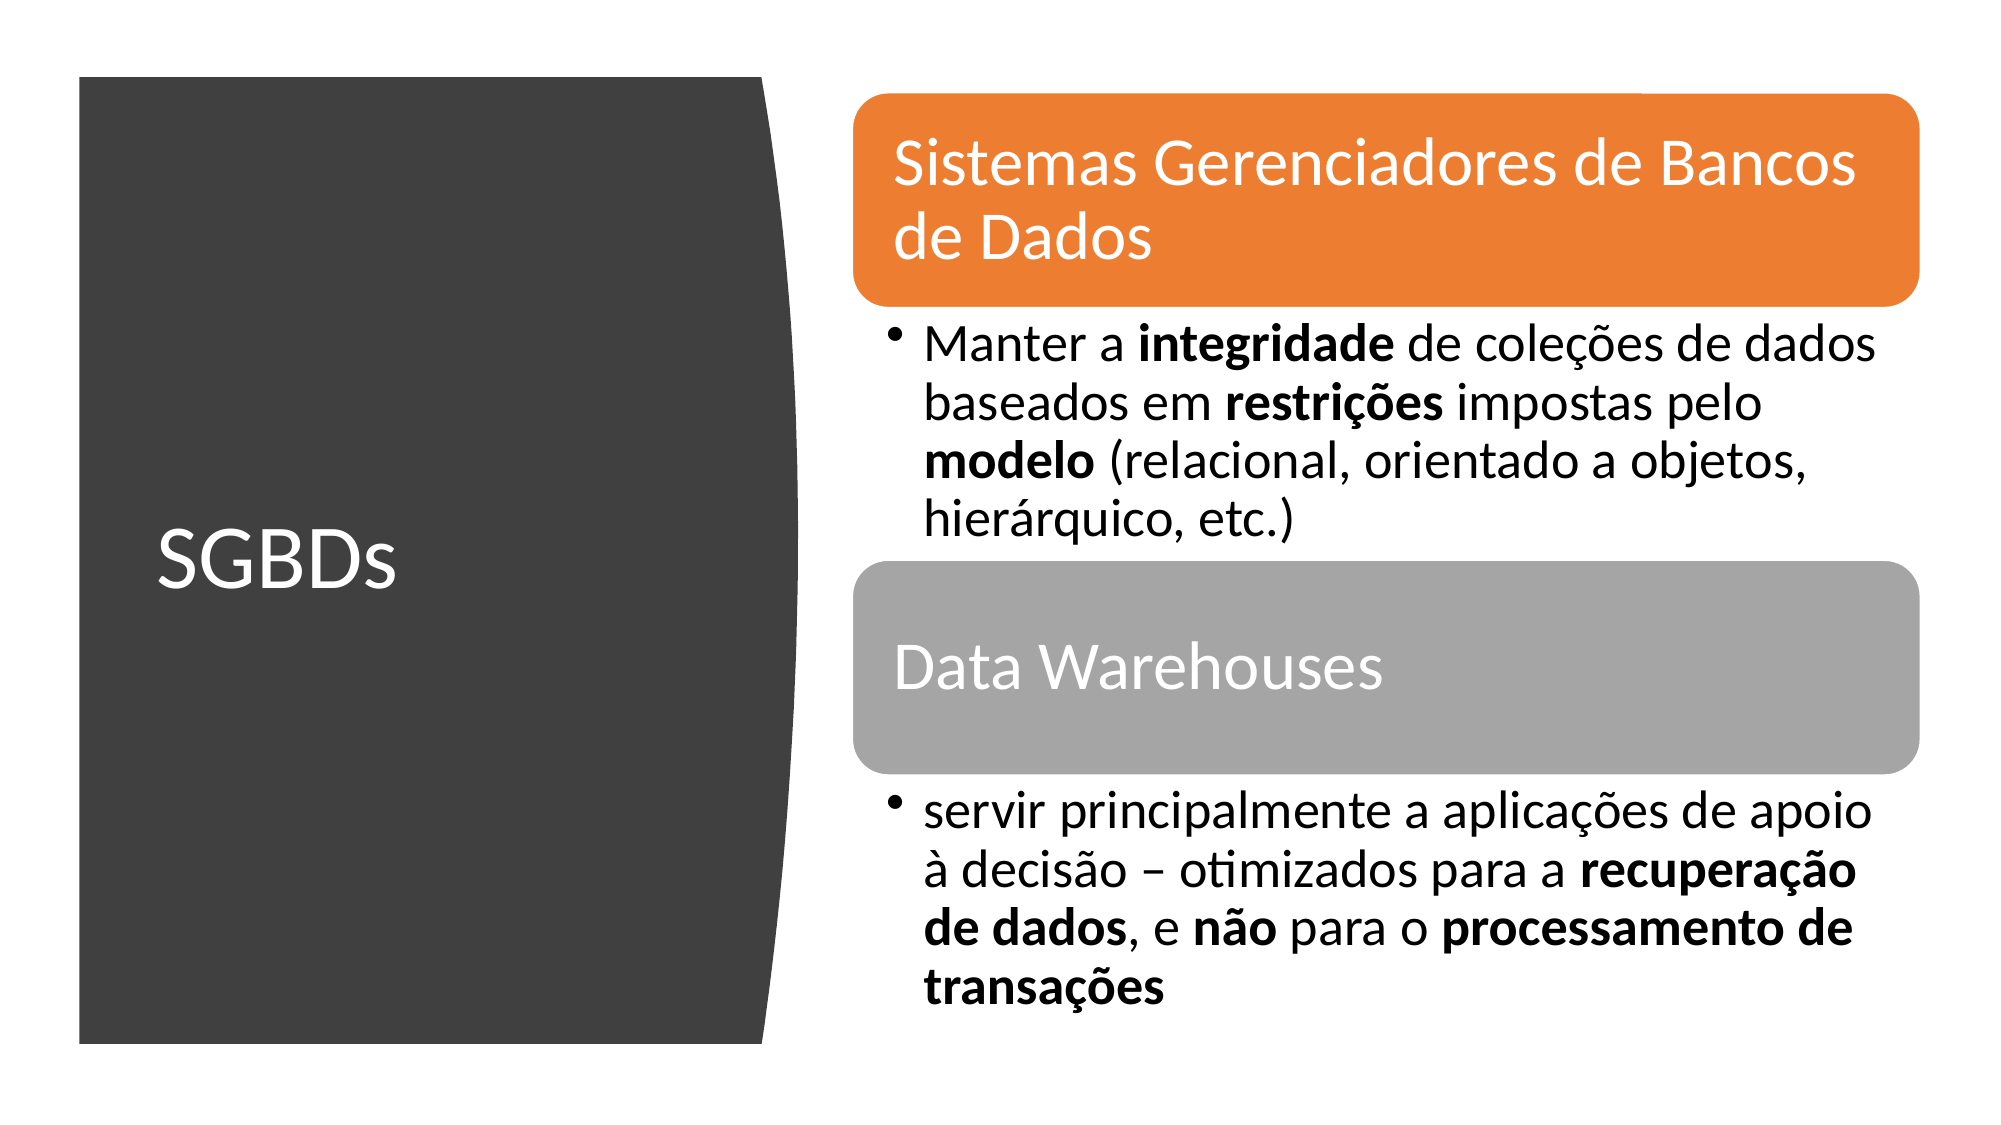

Sistemas Gerenciadores de Bancos de Dados
Manter a integridade de coleções de dados baseados em restrições impostas pelo modelo (relacional, orientado a objetos, hierárquico, etc.)
Data Warehouses
servir principalmente a aplicações de apoio à decisão – otimizados para a recuperação de dados, e não para o processamento de transações

# SGBDs